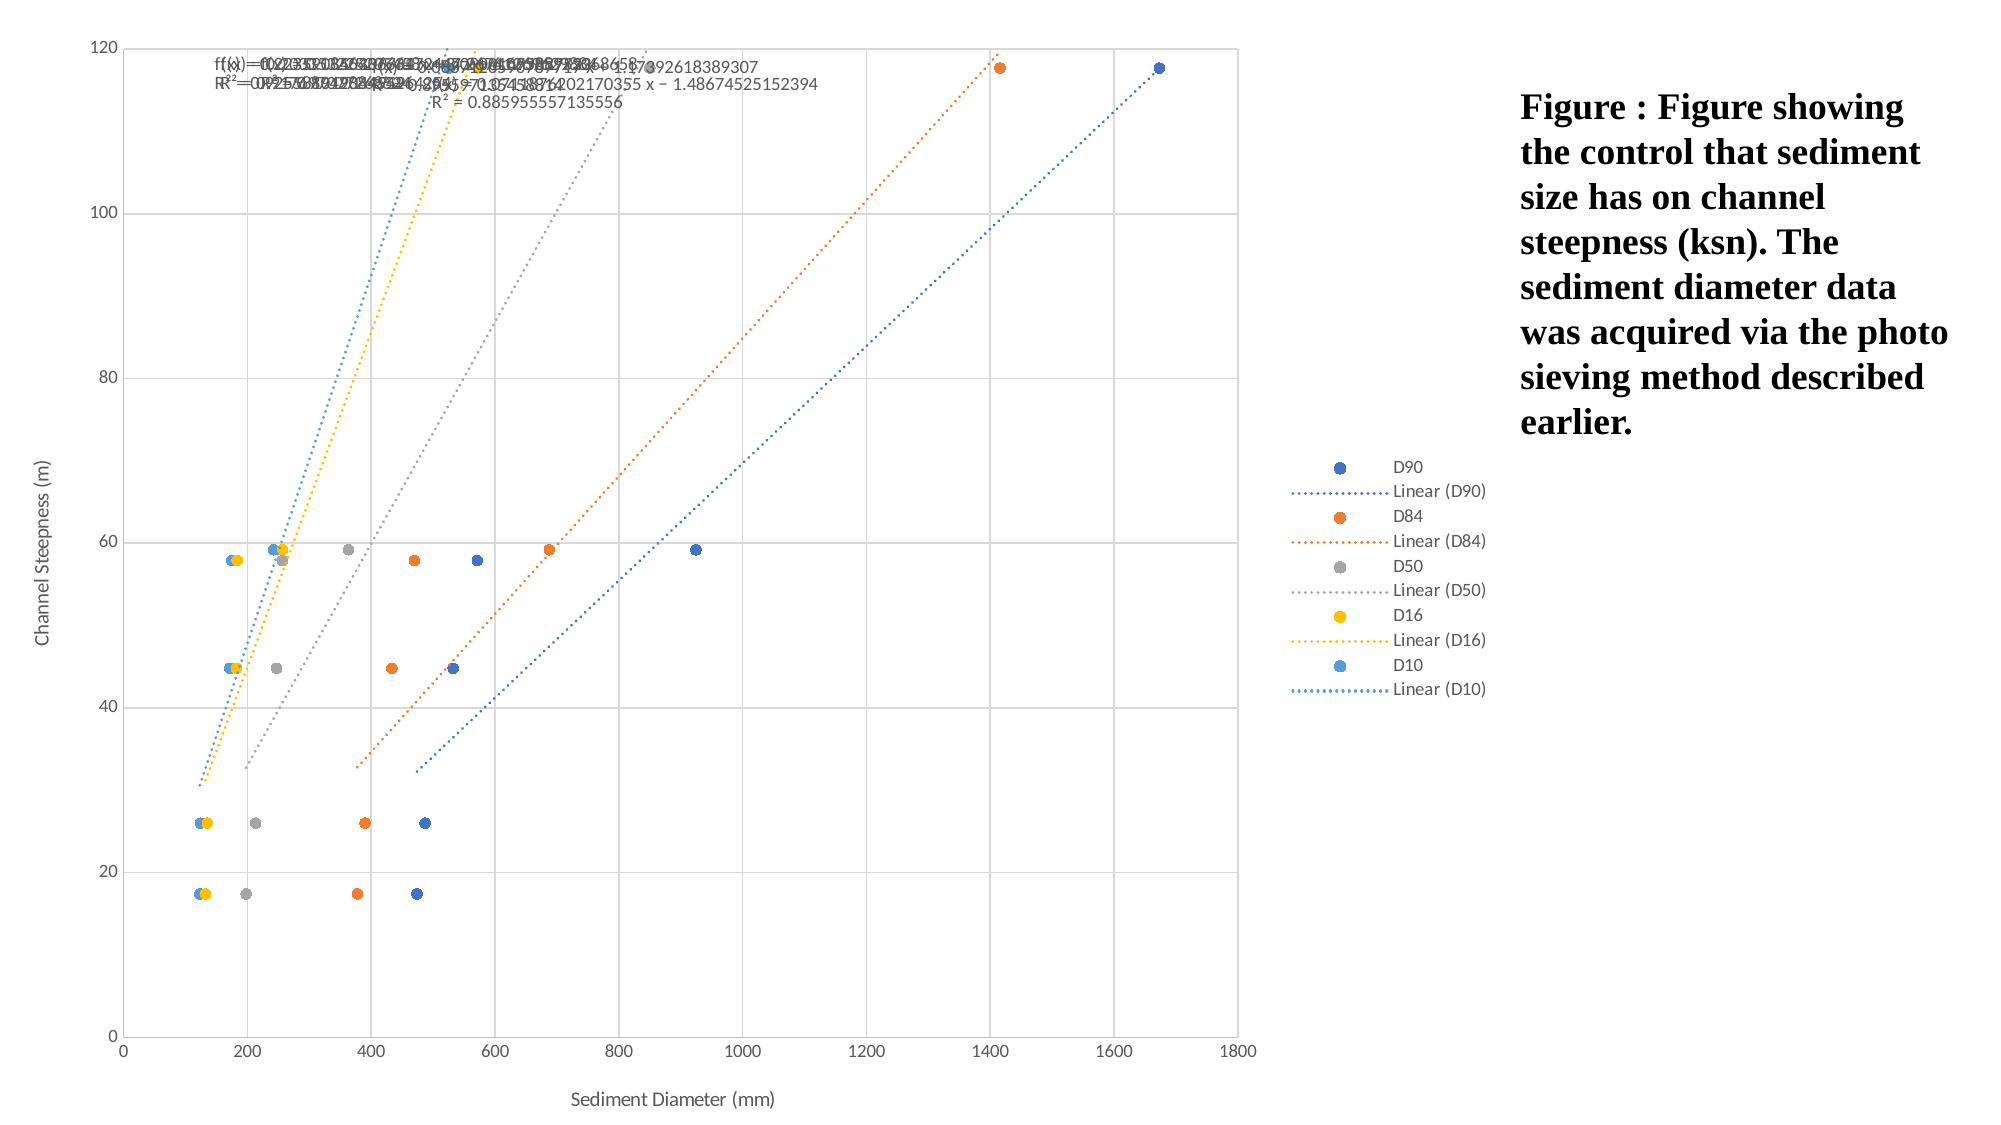

### Chart

| Category |  |  |  |  |  |
|---|---|---|---|---|---|
Figure : Figure showing the control that sediment size has on channel steepness (ksn). The sediment diameter data was acquired via the photo sieving method described earlier.